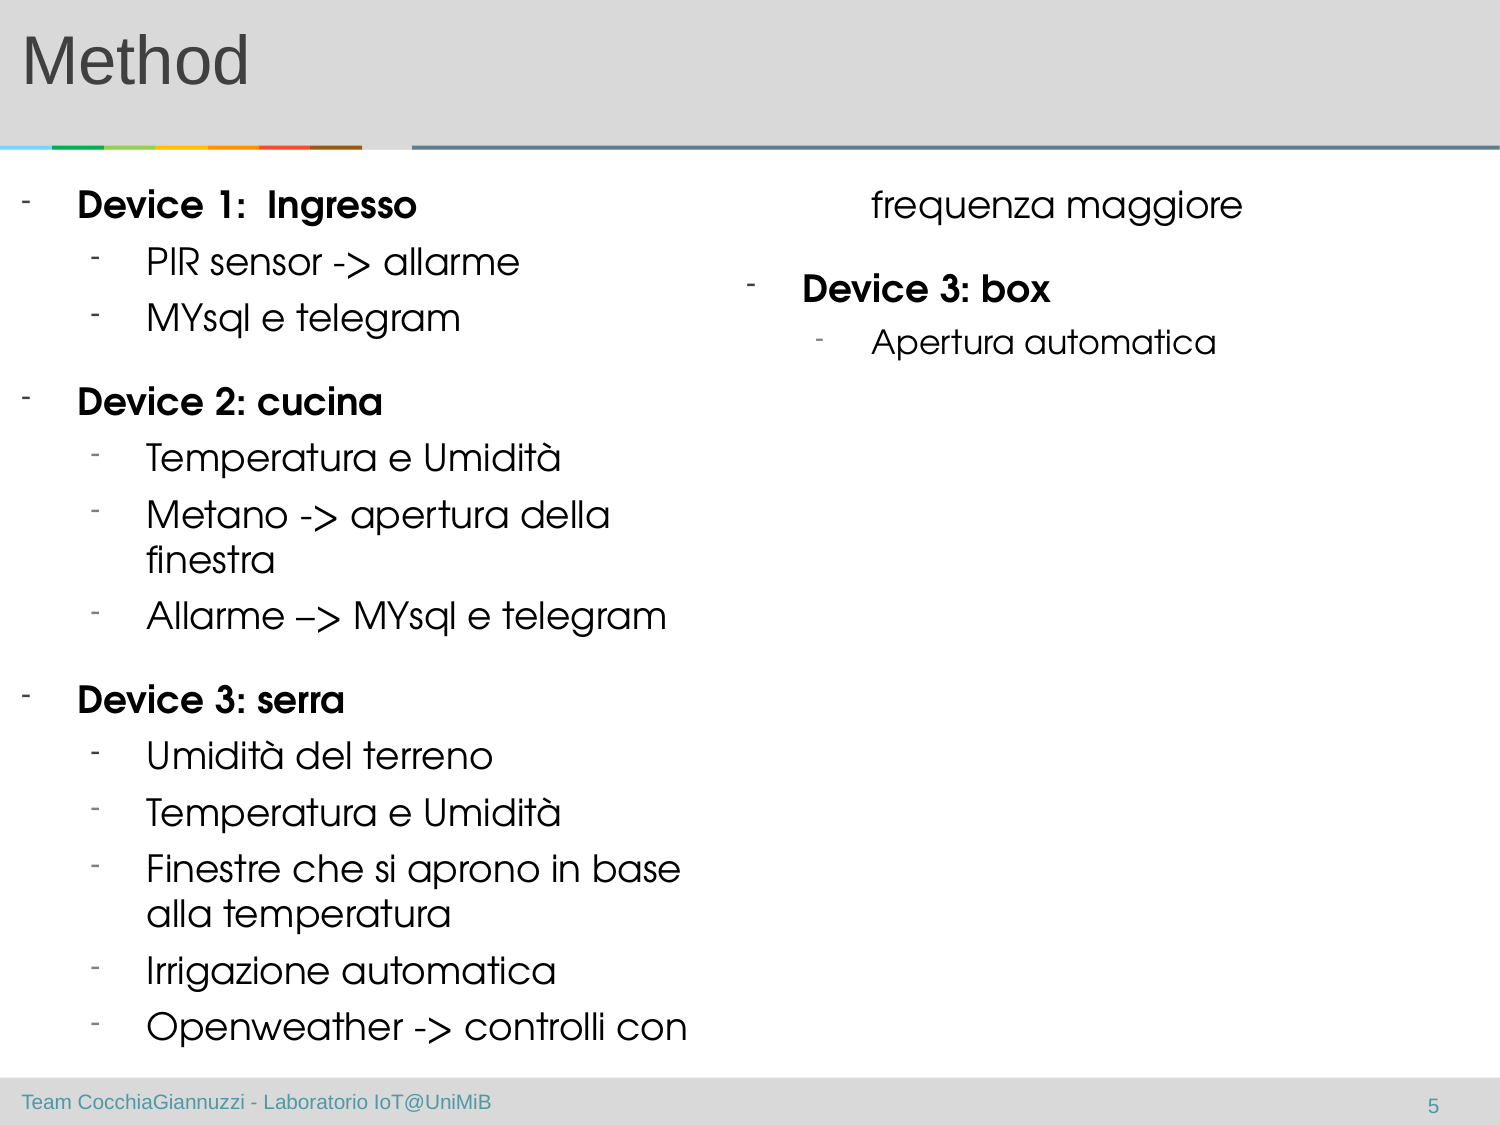

# Method

Device 1:  Ingresso
PIR sensor -> allarme
MYsql e telegram
Device 2: cucina
Temperatura e Umidità
Metano -> apertura della finestra
Allarme –> MYsql e telegram
Device 3: serra
Umidità del terreno
Temperatura e Umidità
Finestre che si aprono in base alla temperatura
Irrigazione automatica
Openweather -> controlli con frequenza maggiore
Device 3: box
Apertura automatica

5
Team CocchiaGiannuzzi - Laboratorio IoT@UniMiB